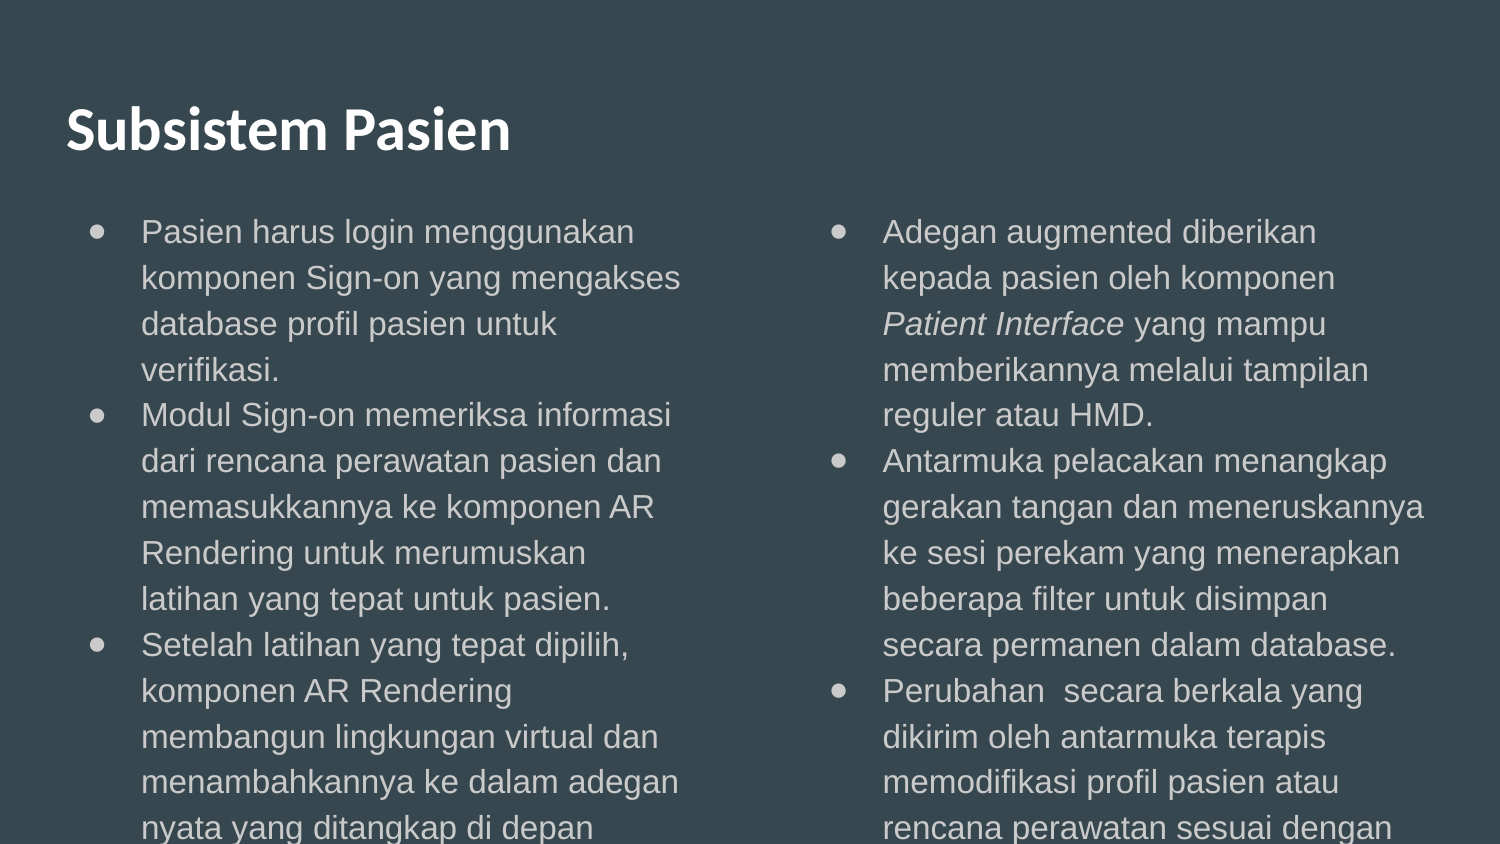

# Subsistem Pasien
Pasien harus login menggunakan komponen Sign-on yang mengakses database profil pasien untuk verifikasi.
Modul Sign-on memeriksa informasi dari rencana perawatan pasien dan memasukkannya ke komponen AR Rendering untuk merumuskan latihan yang tepat untuk pasien.
Setelah latihan yang tepat dipilih, komponen AR Rendering membangun lingkungan virtual dan menambahkannya ke dalam adegan nyata yang ditangkap di depan pasien.
Adegan augmented diberikan kepada pasien oleh komponen Patient Interface yang mampu memberikannya melalui tampilan reguler atau HMD.
Antarmuka pelacakan menangkap gerakan tangan dan meneruskannya ke sesi perekam yang menerapkan beberapa filter untuk disimpan secara permanen dalam database.
Perubahan  secara berkala yang dikirim oleh antarmuka terapis memodifikasi profil pasien atau rencana perawatan sesuai dengan permintaan.